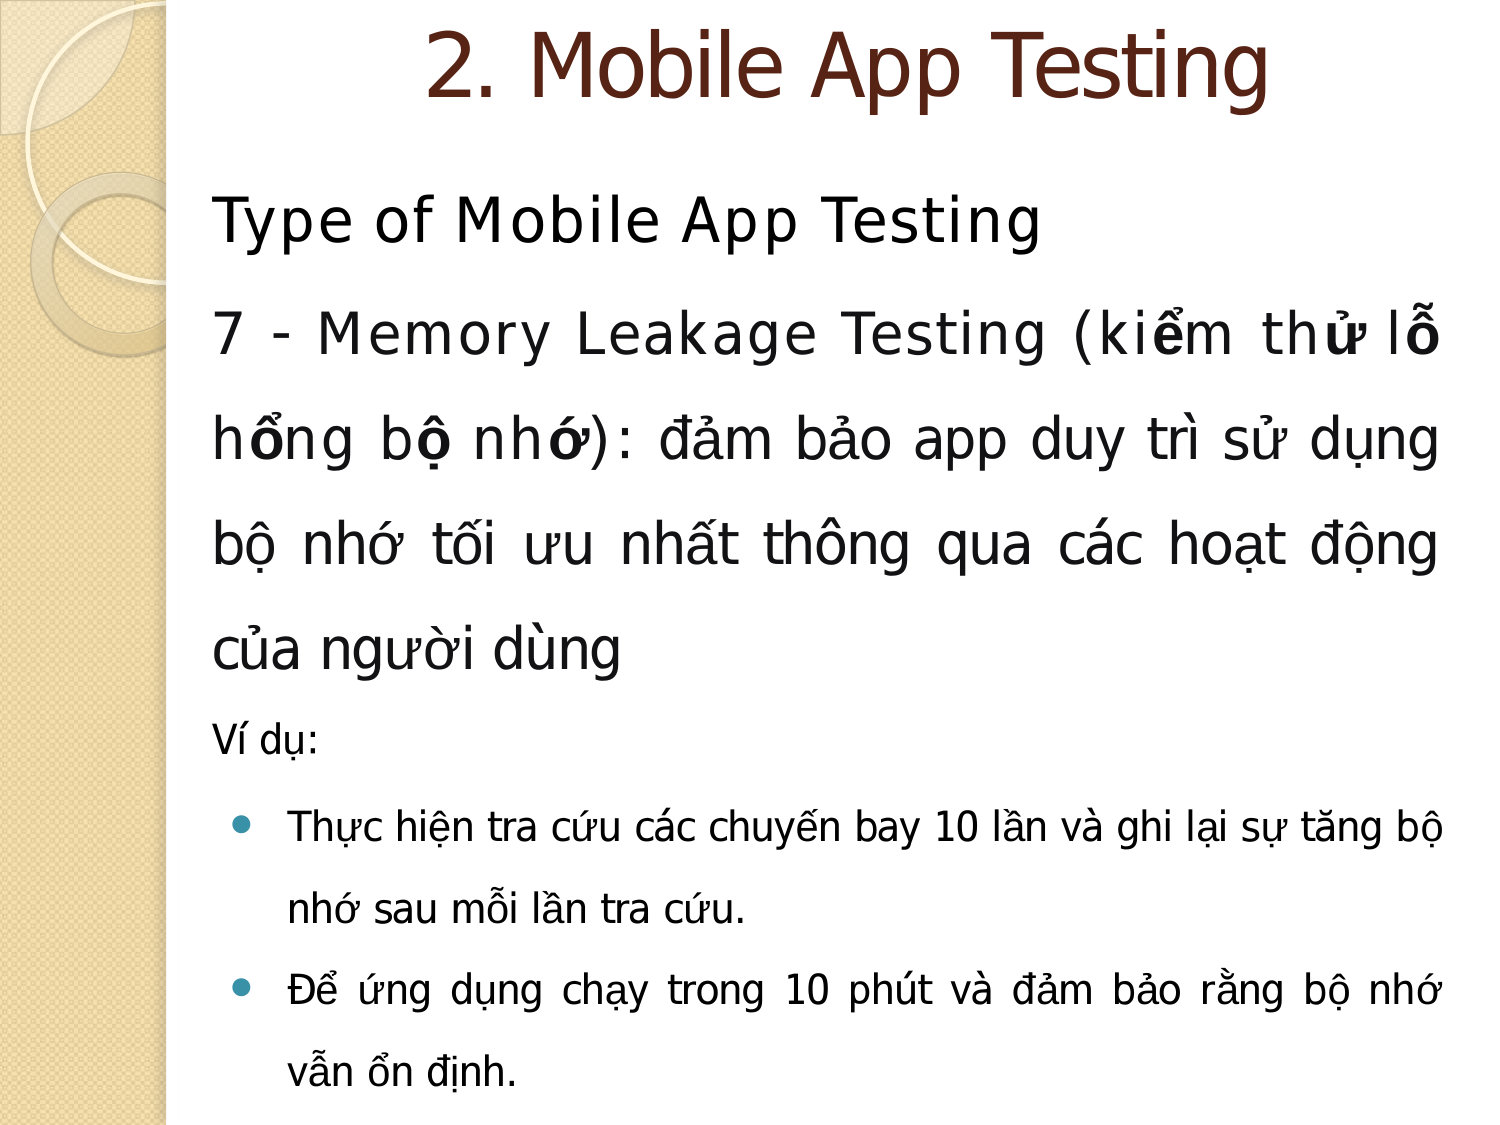

2. Mobile App Testing
Type of Mobile App Testing
7 - Memory Leakage Testing (kiểm thử lỗ hổng bộ nhớ): đảm bảo app duy trì sử dụng bộ nhớ tối ưu nhất thông qua các hoạt động của người dùng
Ví dụ:
Thực hiện tra cứu các chuyến bay 10 lần và ghi lại sự tăng bộ nhớ sau mỗi lần tra cứu.
Để ứng dụng chạy trong 10 phút và đảm bảo rằng bộ nhớ vẫn ổn định.